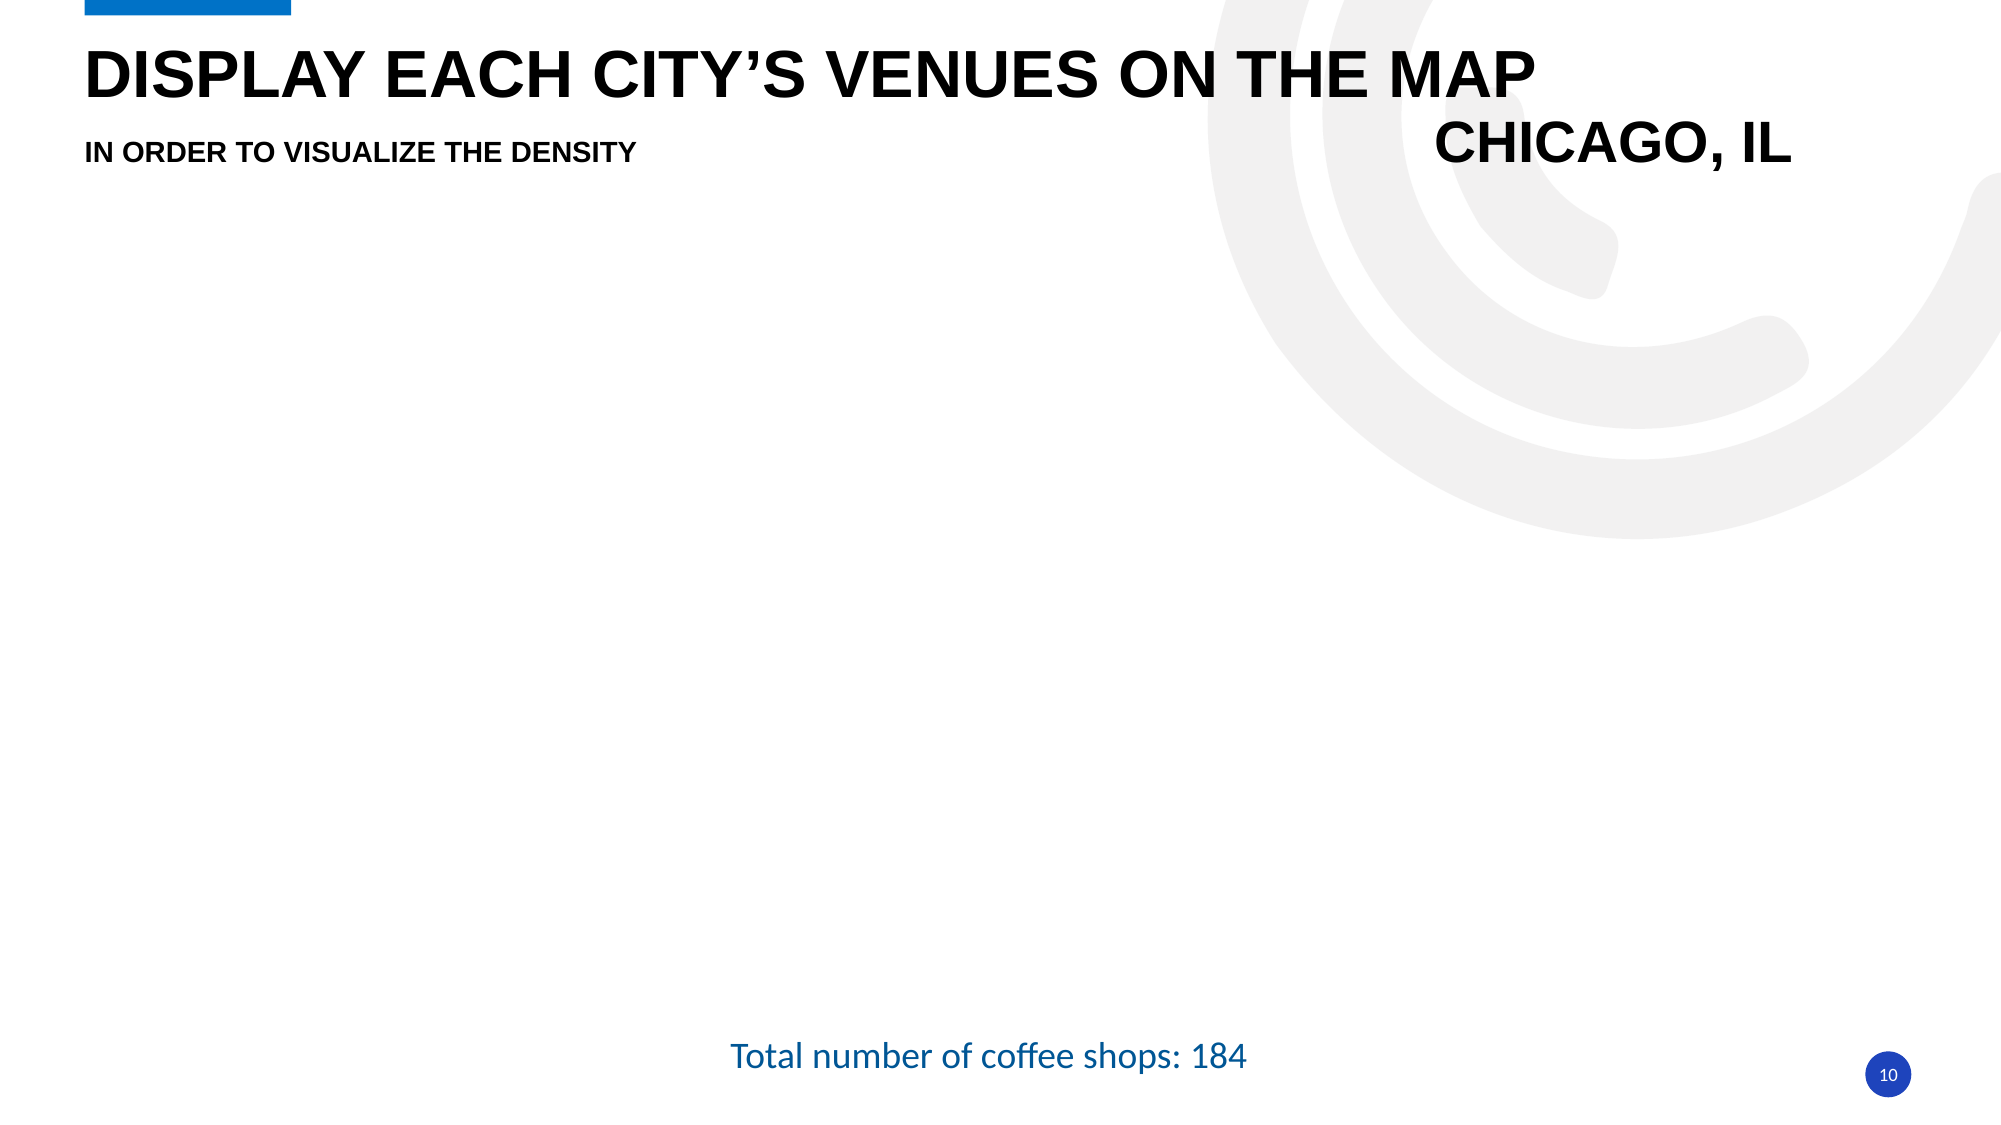

# display each city’s venues on the map in order to visualize the density 						Chicago, il

Total number of coffee shops: 184
10